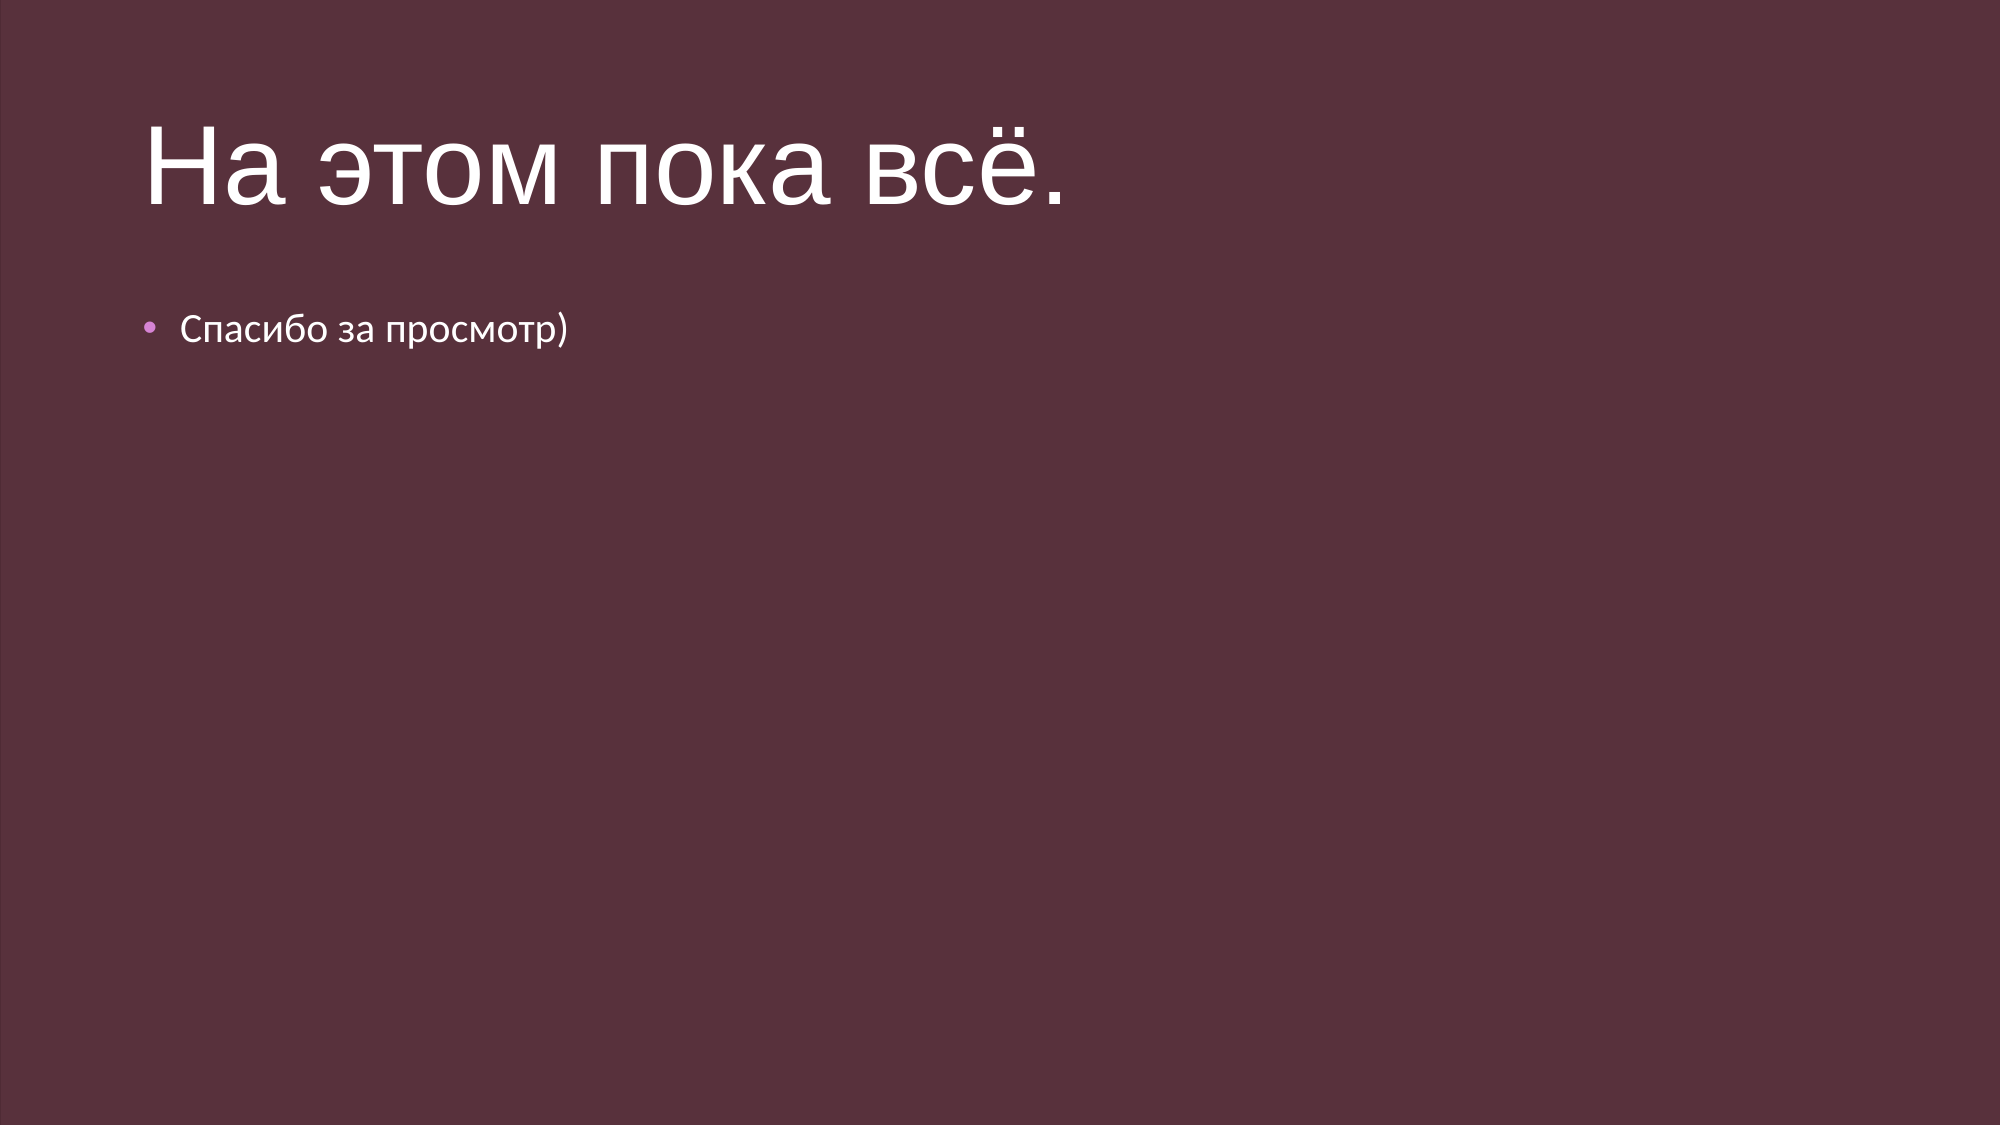

# На этом пока всё.
Спасибо за просмотр)